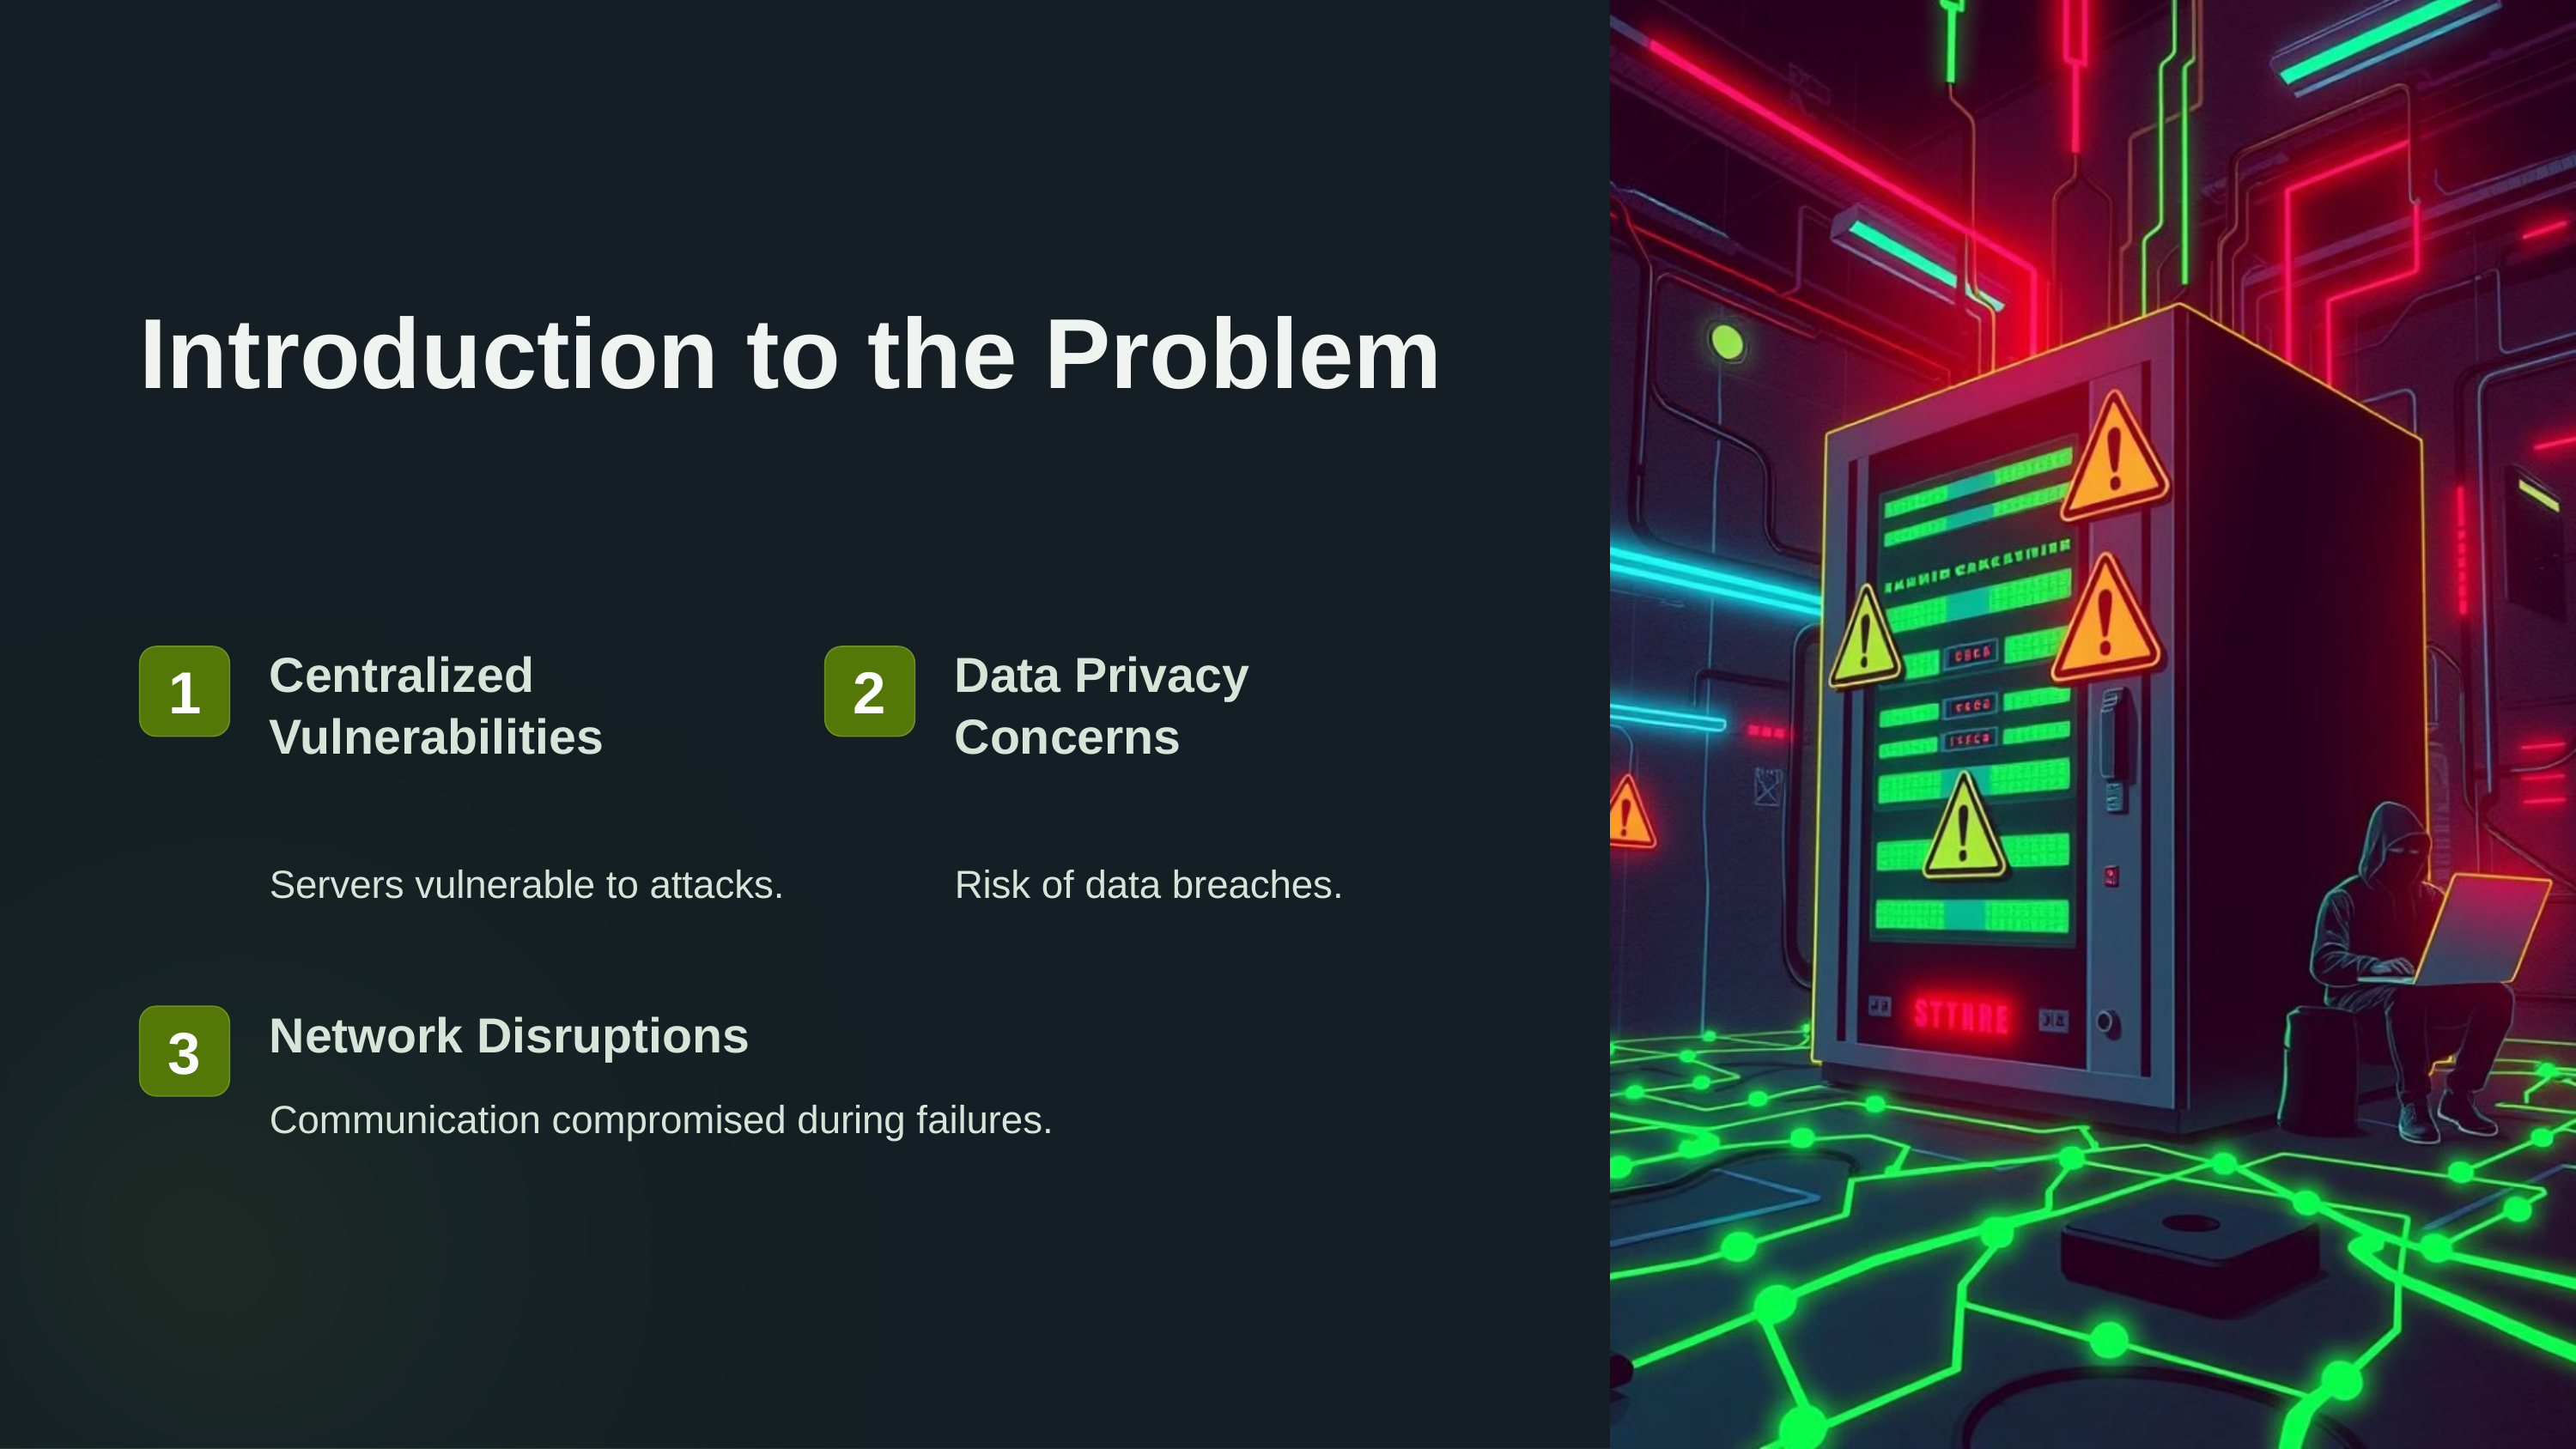

Introduction to the Problem
Centralized Vulnerabilities
Data Privacy Concerns

1
2
Servers vulnerable to attacks.
Risk of data breaches.
Network Disruptions

3
Communication compromised during failures.